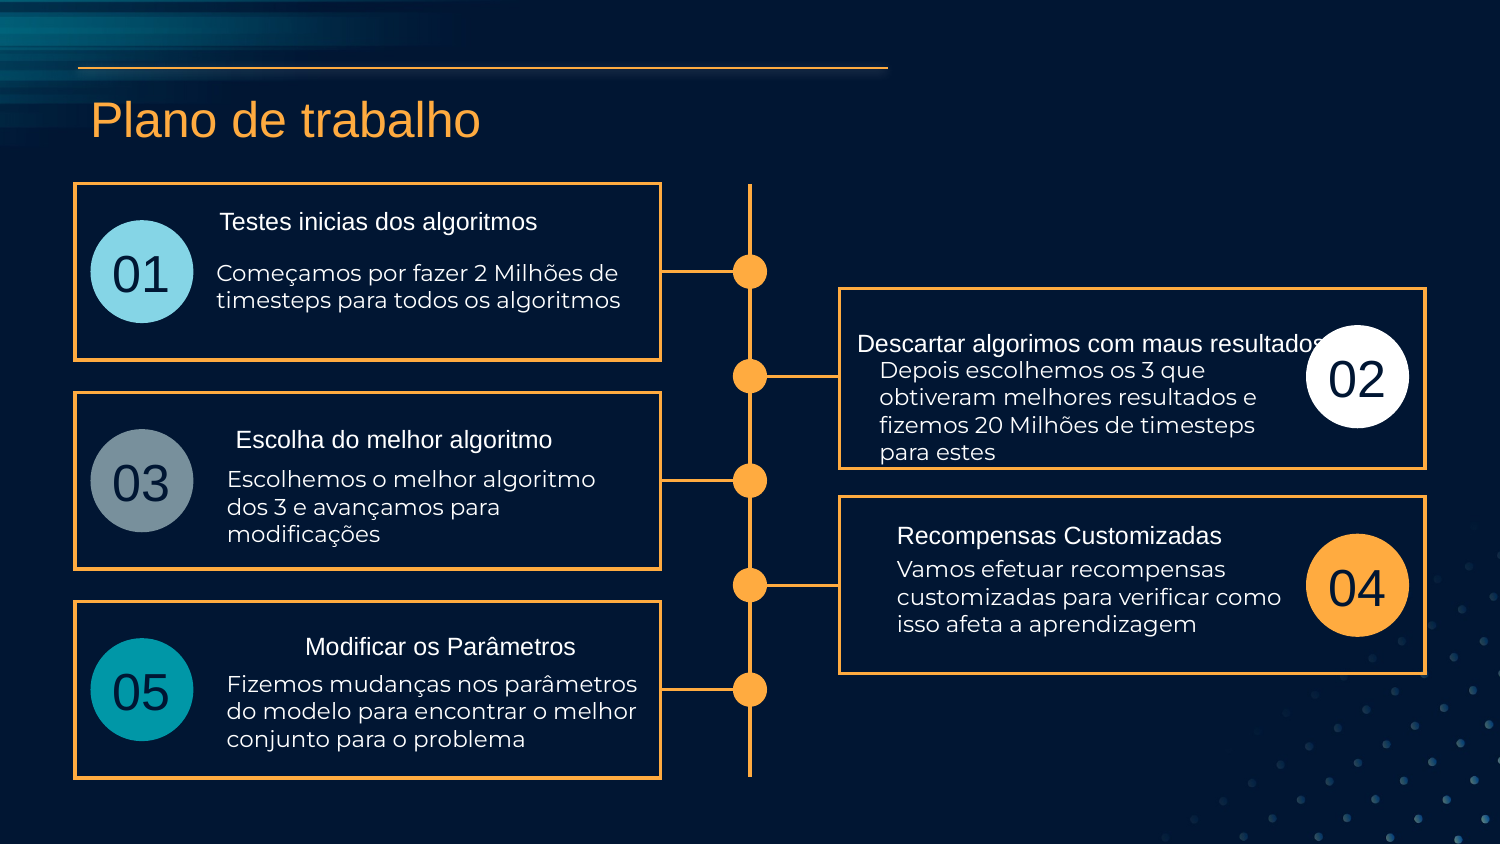

# Plano de trabalho
Testes inicias dos algoritmos

01

02

03

04

05

Começamos por fazer 2 Milhões de timesteps para todos os algoritmos
Descartar algorimos com maus resultados
Depois escolhemos os 3 que obtiveram melhores resultados e fizemos 20 Milhões de timesteps para estes
Escolha do melhor algoritmo
Escolhemos o melhor algoritmo dos 3 e avançamos para modificações
Recompensas Customizadas
Vamos efetuar recompensas customizadas para verificar como isso afeta a aprendizagem
Modificar os Parâmetros
Fizemos mudanças nos parâmetros do modelo para encontrar o melhor conjunto para o problema